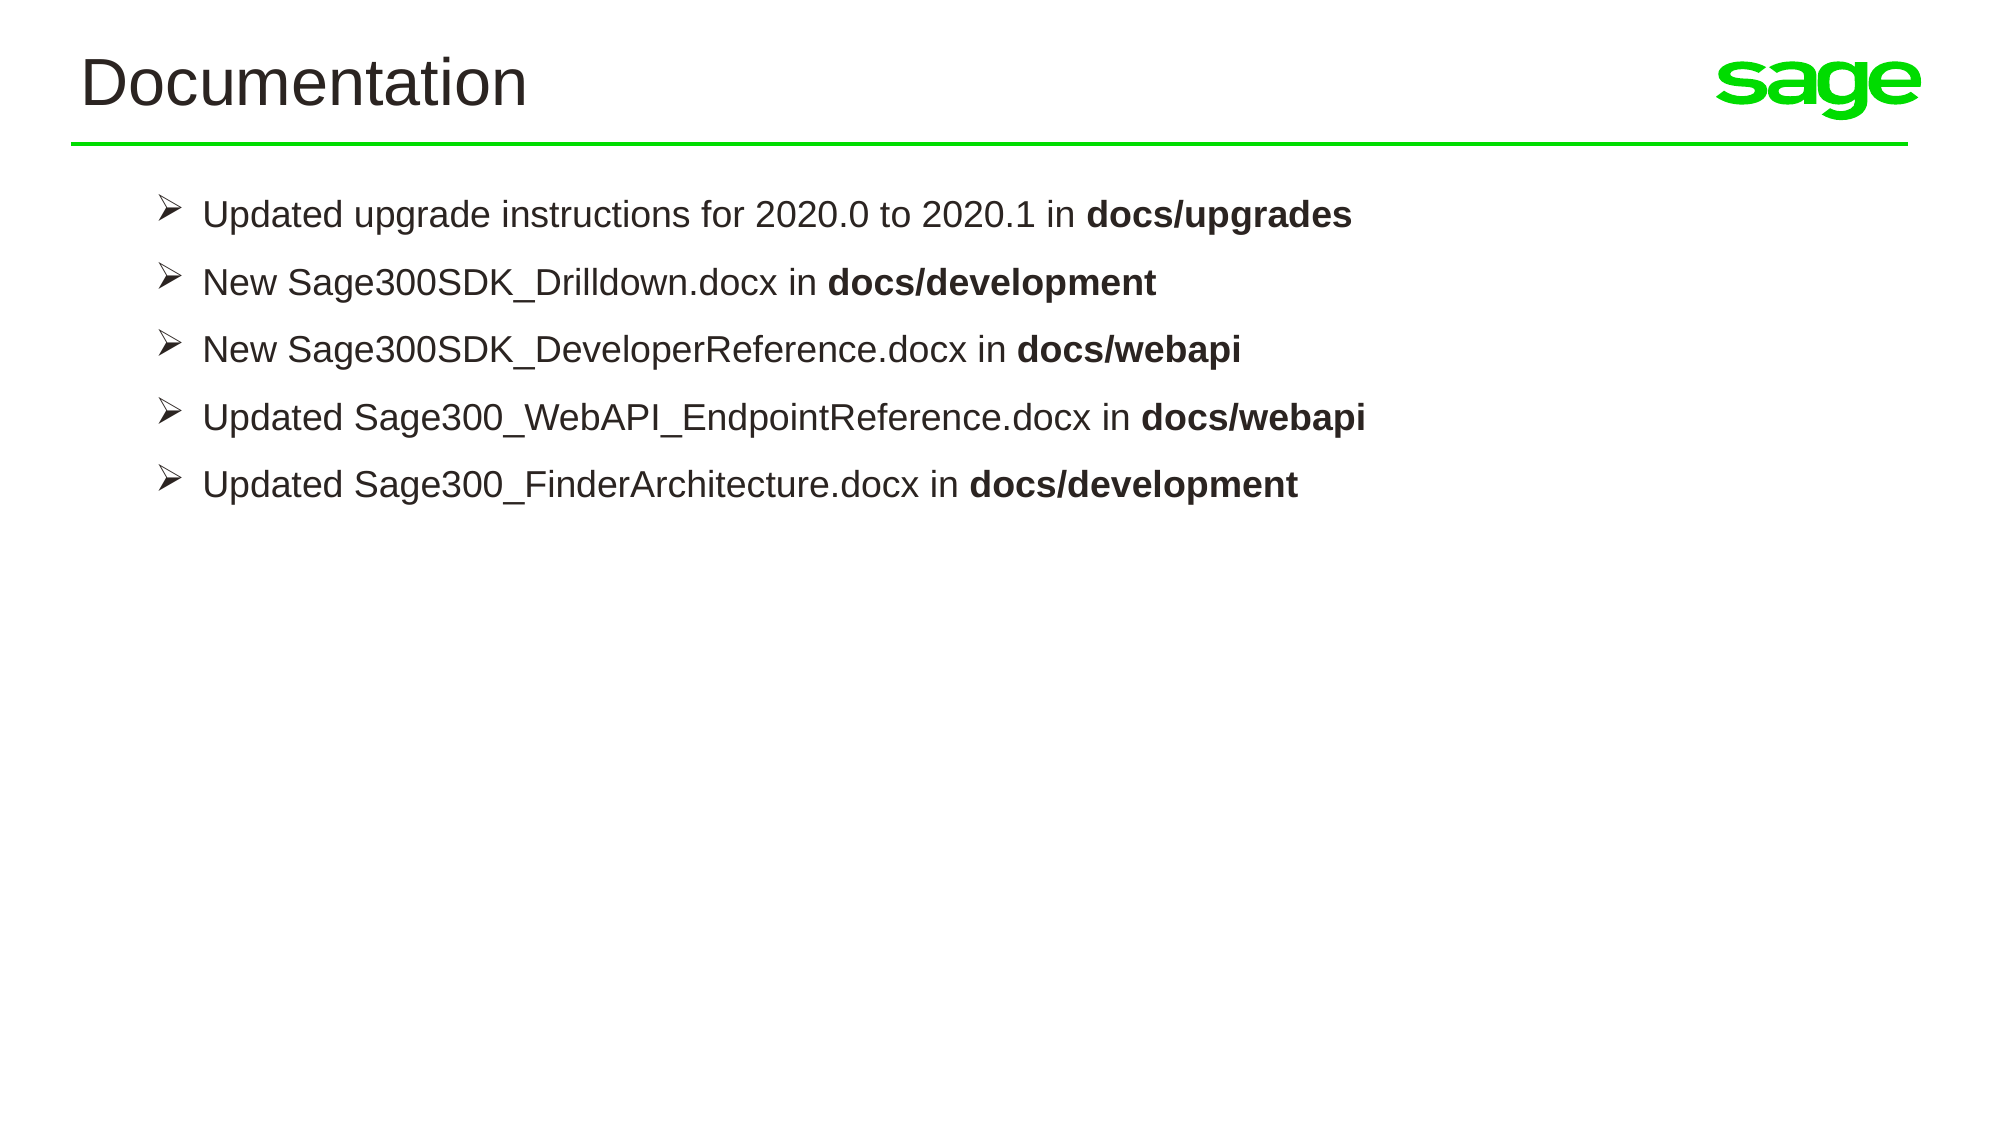

Documentation
Updated upgrade instructions for 2020.0 to 2020.1 in docs/upgrades
New Sage300SDK_Drilldown.docx in docs/development
New Sage300SDK_DeveloperReference.docx in docs/webapi
Updated Sage300_WebAPI_EndpointReference.docx in docs/webapi
Updated Sage300_FinderArchitecture.docx in docs/development